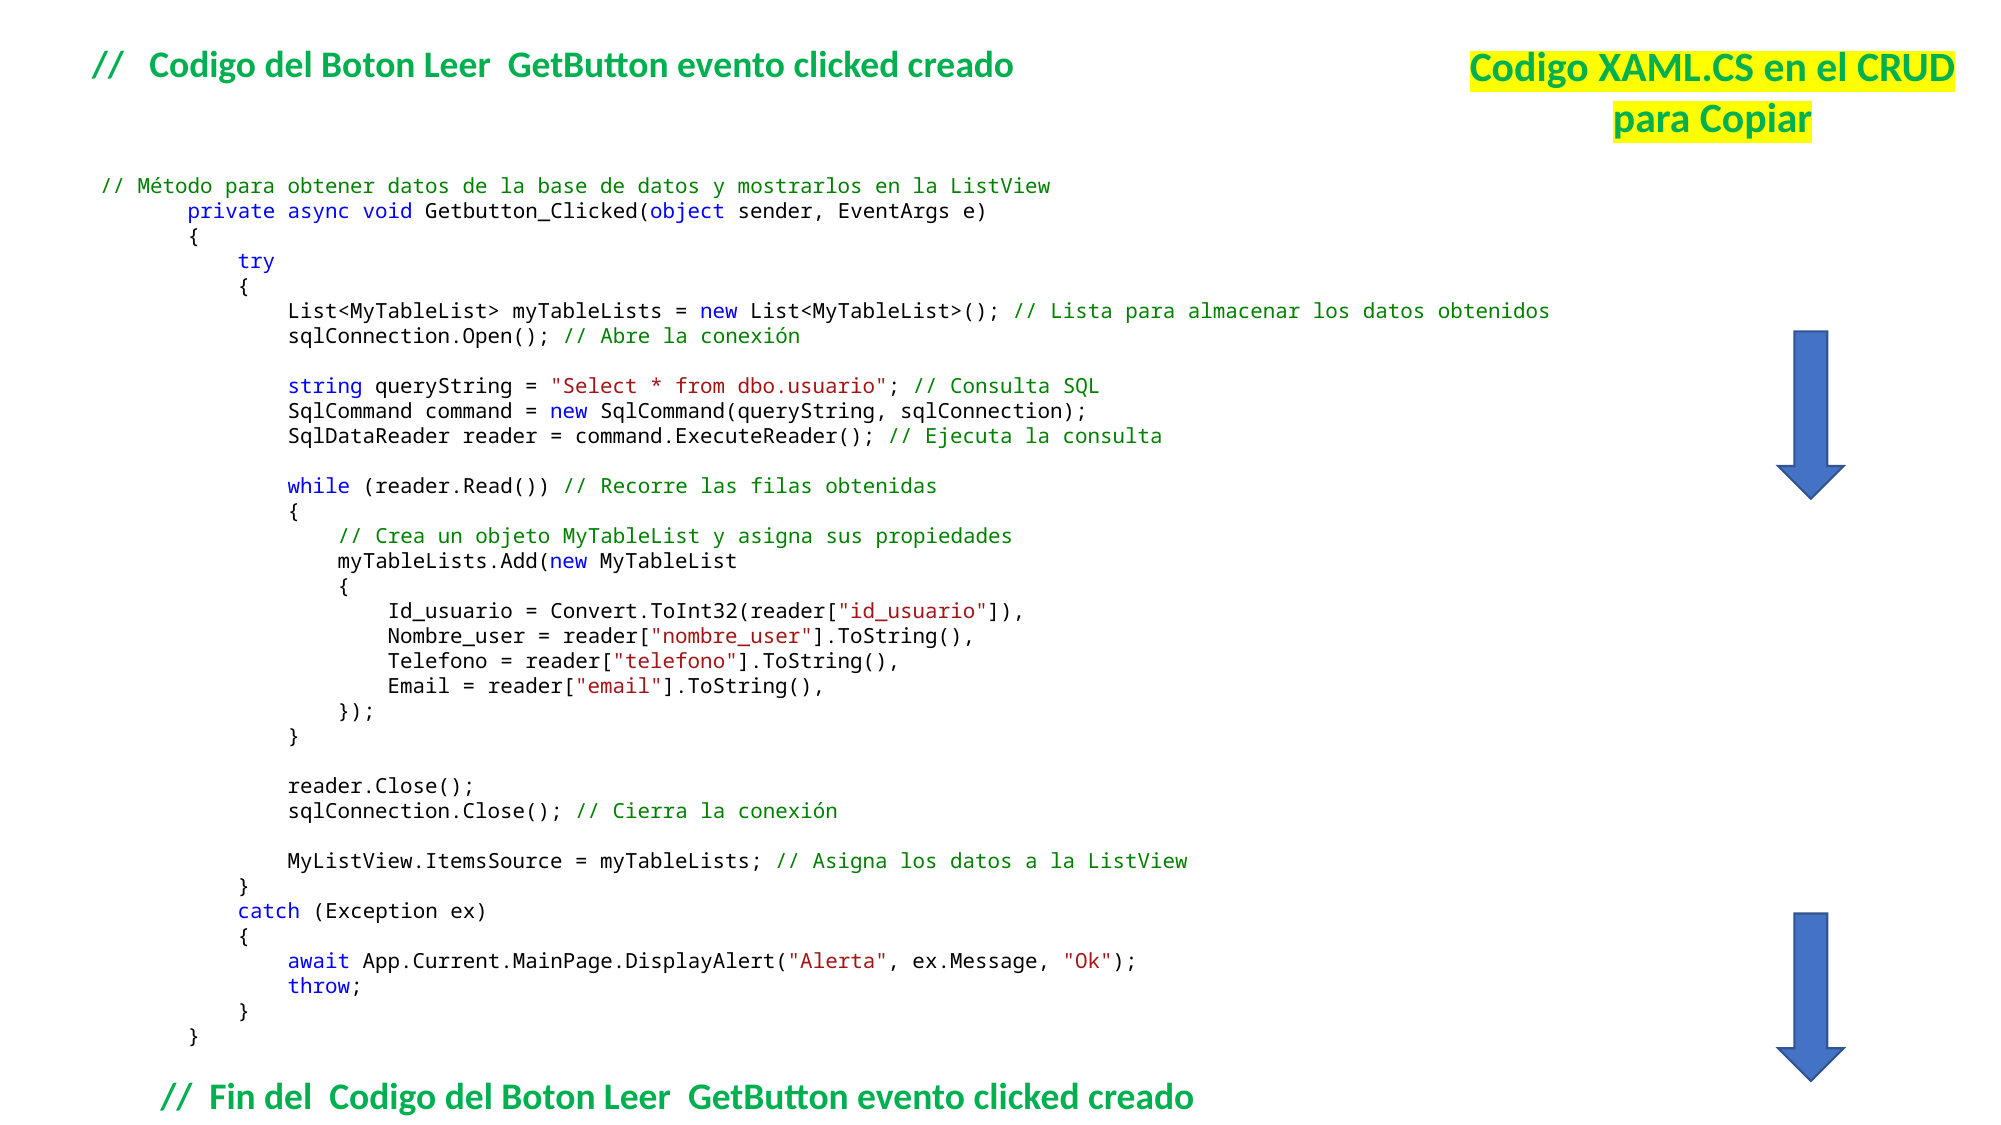

//   Codigo del Boton Leer  GetButton evento clicked creado
Codigo XAML.CS en el CRUD para Copiar
 // Método para obtener datos de la base de datos y mostrarlos en la ListView
        private async void Getbutton_Clicked(object sender, EventArgs e)
        {
            try
            {
                List<MyTableList> myTableLists = new List<MyTableList>(); // Lista para almacenar los datos obtenidos
                sqlConnection.Open(); // Abre la conexión

                string queryString = "Select * from dbo.usuario"; // Consulta SQL
                SqlCommand command = new SqlCommand(queryString, sqlConnection);
                SqlDataReader reader = command.ExecuteReader(); // Ejecuta la consulta

                while (reader.Read()) // Recorre las filas obtenidas
                {
                    // Crea un objeto MyTableList y asigna sus propiedades
                    myTableLists.Add(new MyTableList
                    {
                        Id_usuario = Convert.ToInt32(reader["id_usuario"]),
                        Nombre_user = reader["nombre_user"].ToString(),
                        Telefono = reader["telefono"].ToString(),
                        Email = reader["email"].ToString(),
                    });
                }

                reader.Close();
                sqlConnection.Close(); // Cierra la conexión

                MyListView.ItemsSource = myTableLists; // Asigna los datos a la ListView
            }
            catch (Exception ex)
            {
                await App.Current.MainPage.DisplayAlert("Alerta", ex.Message, "Ok");
                throw;
            }
        }

//  Fin del  Codigo del Boton Leer  GetButton evento clicked creado